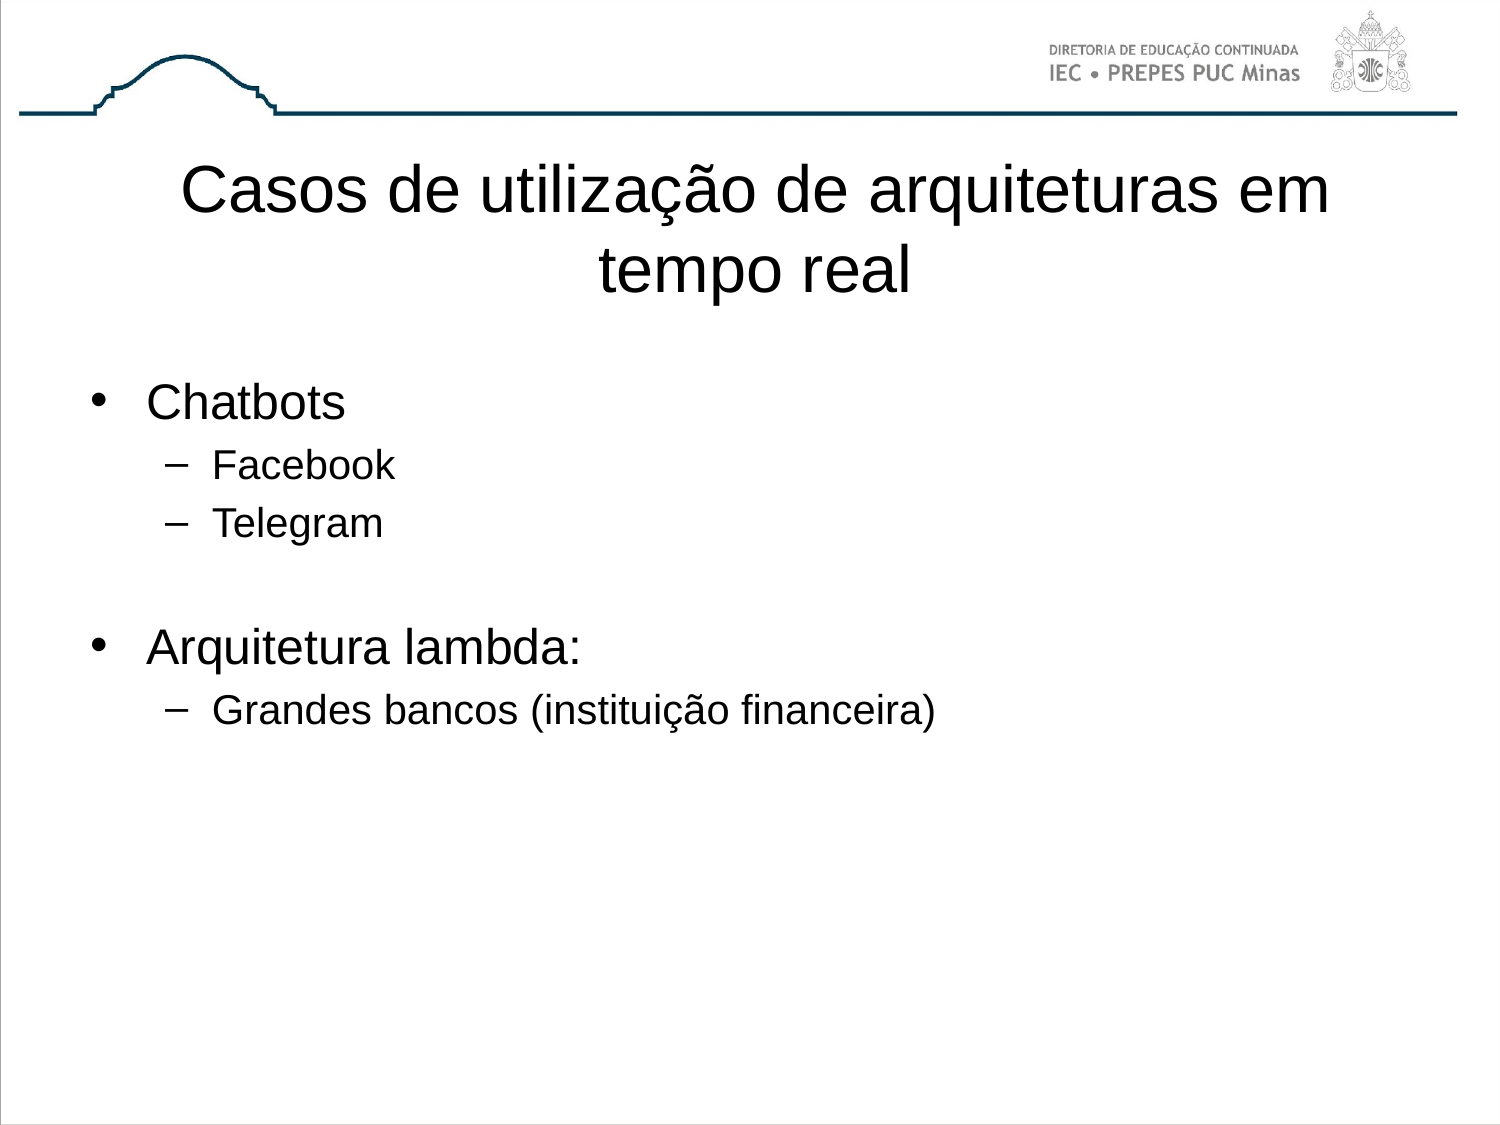

# Casos de utilização de arquiteturas em tempo real
Chatbots
Facebook
Telegram

Arquitetura lambda:
Grandes bancos (instituição financeira)